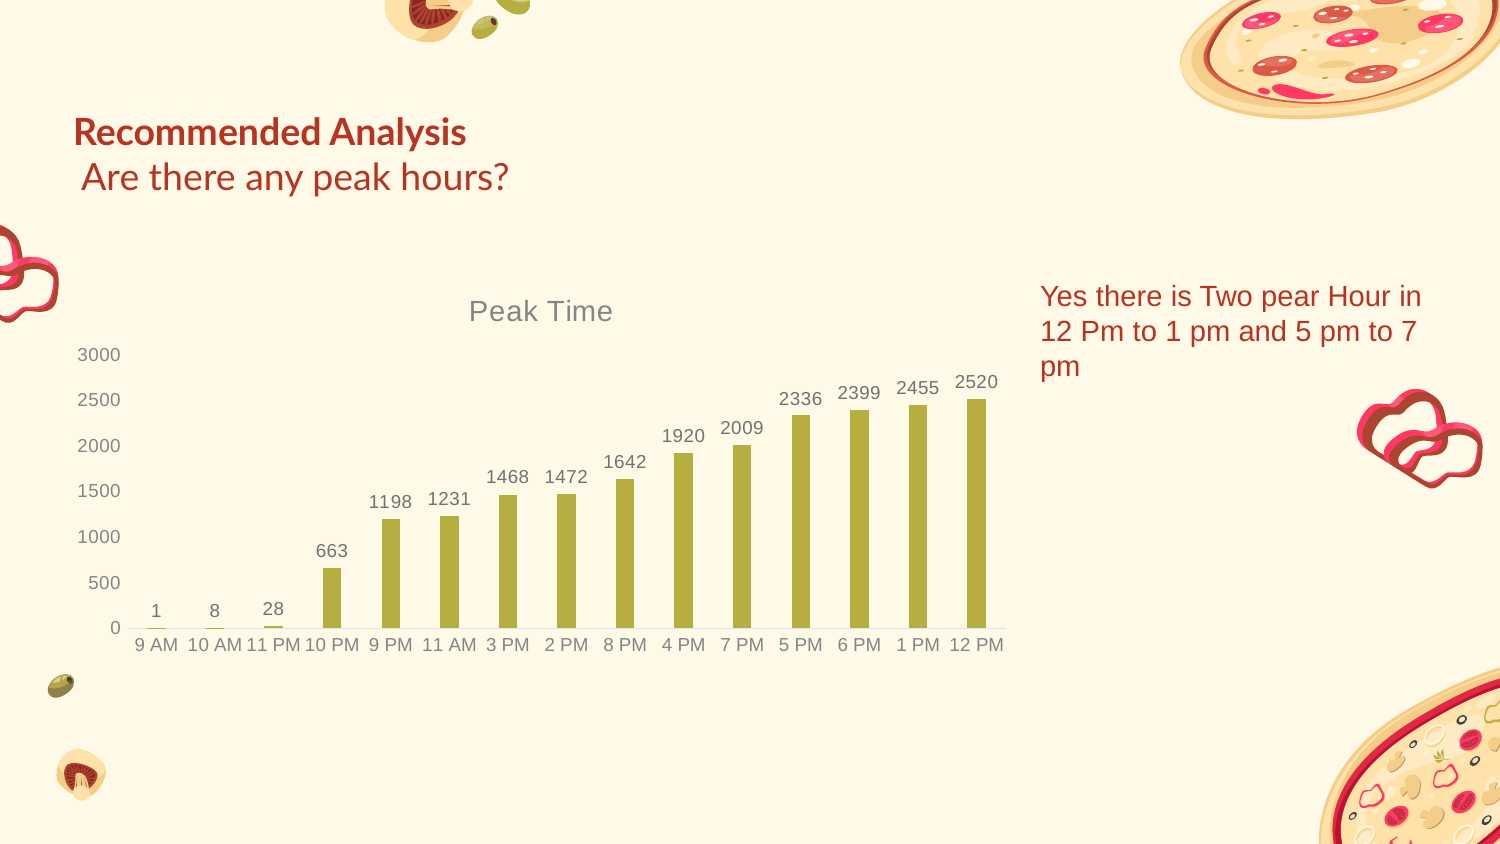

# Recommended Analysis Are there any peak hours?

### Chart: Peak Time

| Category | Total |
|---|---|
| 9 AM | 1.0 |
| 10 AM | 8.0 |
| 11 PM | 28.0 |
| 10 PM | 663.0 |
| 9 PM | 1198.0 |
| 11 AM | 1231.0 |
| 3 PM | 1468.0 |
| 2 PM | 1472.0 |
| 8 PM | 1642.0 |
| 4 PM | 1920.0 |
| 7 PM | 2009.0 |
| 5 PM | 2336.0 |
| 6 PM | 2399.0 |
| 1 PM | 2455.0 |
| 12 PM | 2520.0 |
Yes there is Two pear Hour in 12 Pm to 1 pm and 5 pm to 7 pm